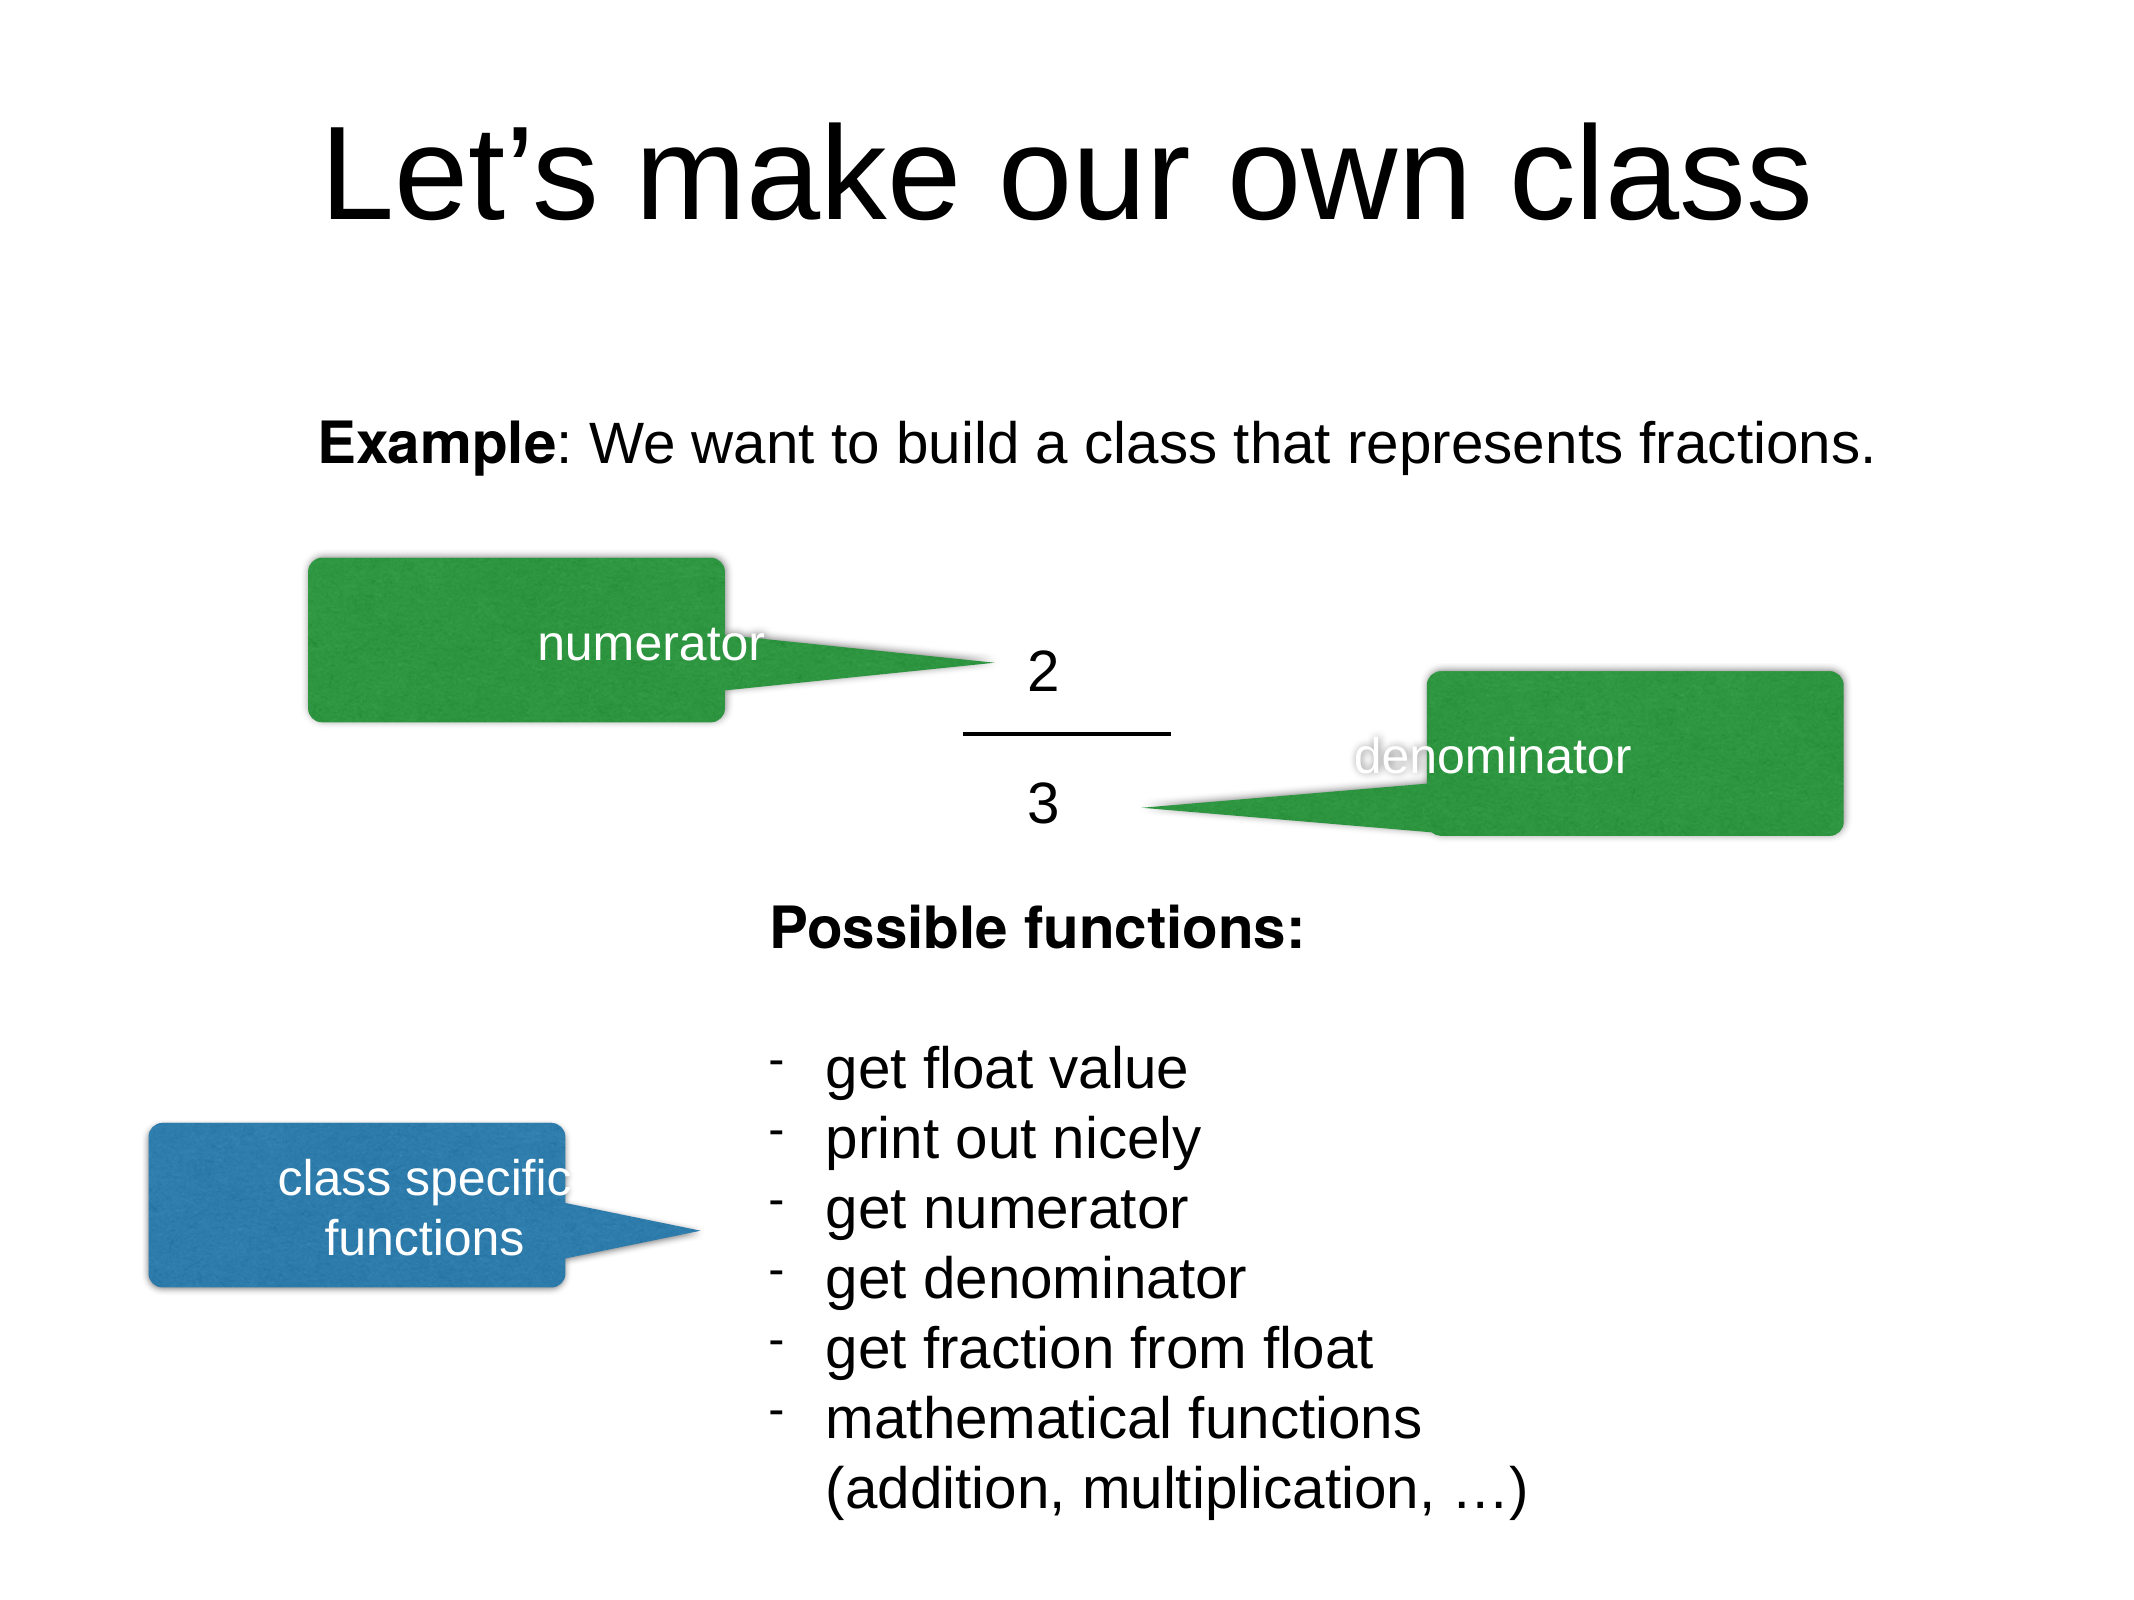

Let’s make our own class
Example: We want to build a class that represents fractions.
 2

 3
numerator
denominator
Possible functions:

get float value
print out nicely
get numerator
get denominator
get fraction from float
mathematical functions (addition, multiplication, …)
class specific
functions